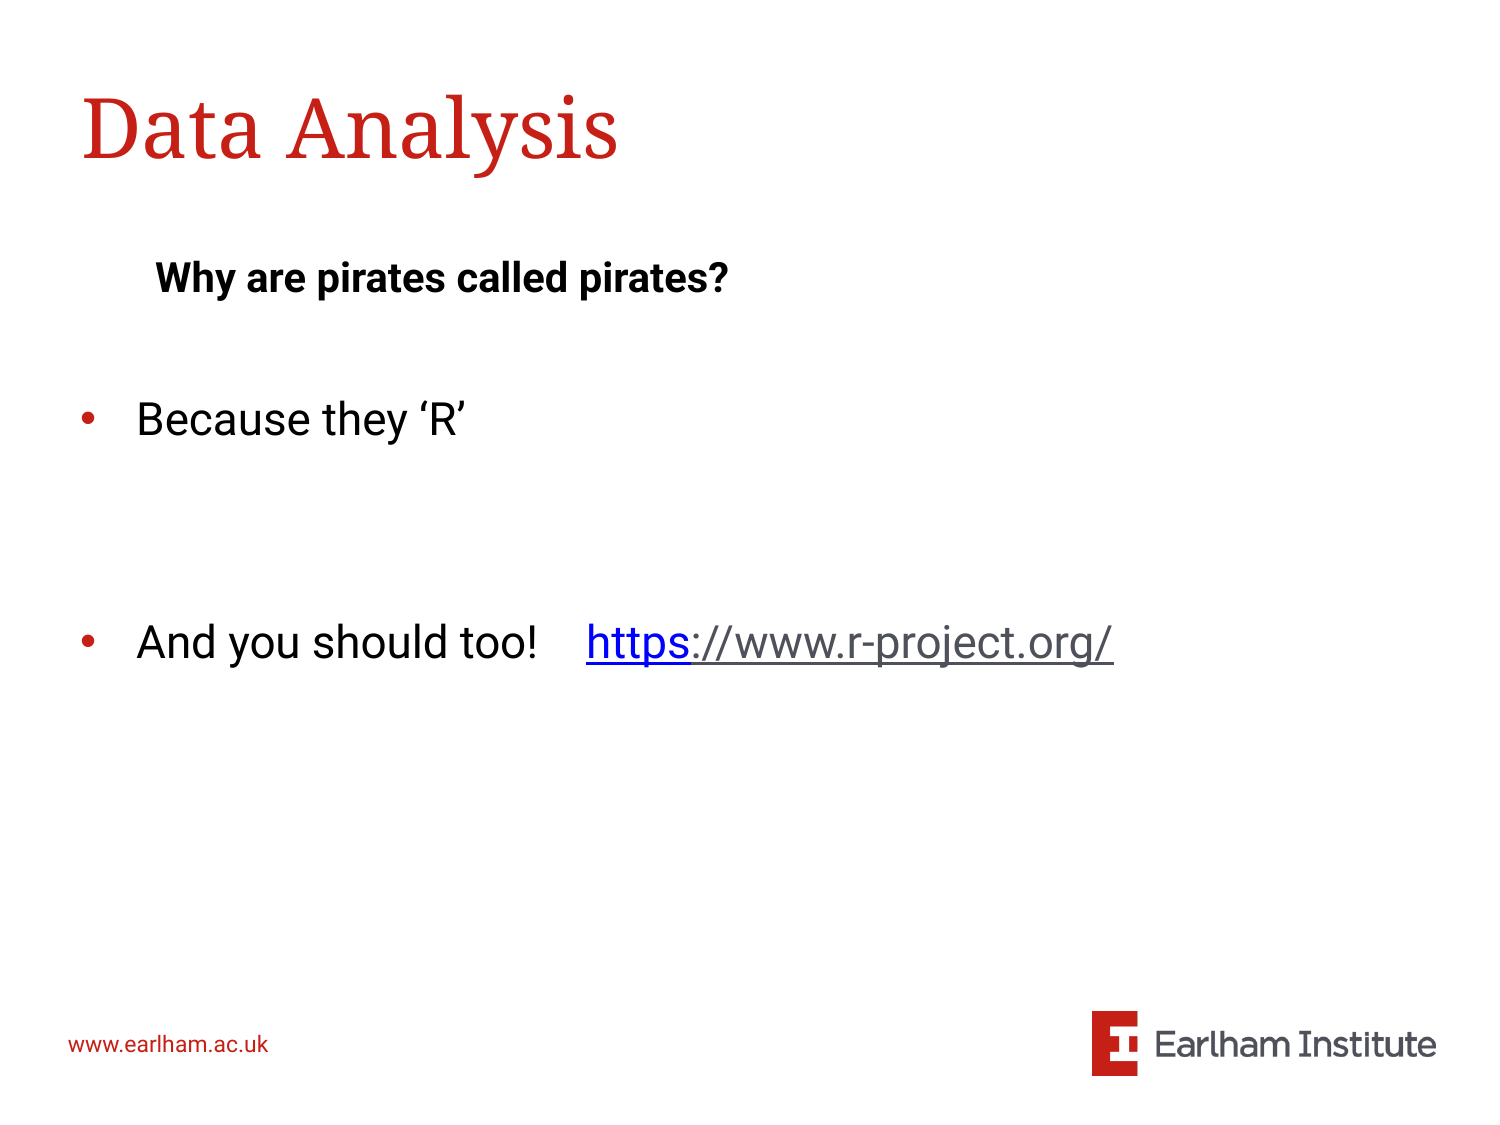

# Data Analysis
Why are pirates called pirates?

Because they ‘R’

And you should too!	https://www.r-project.org/